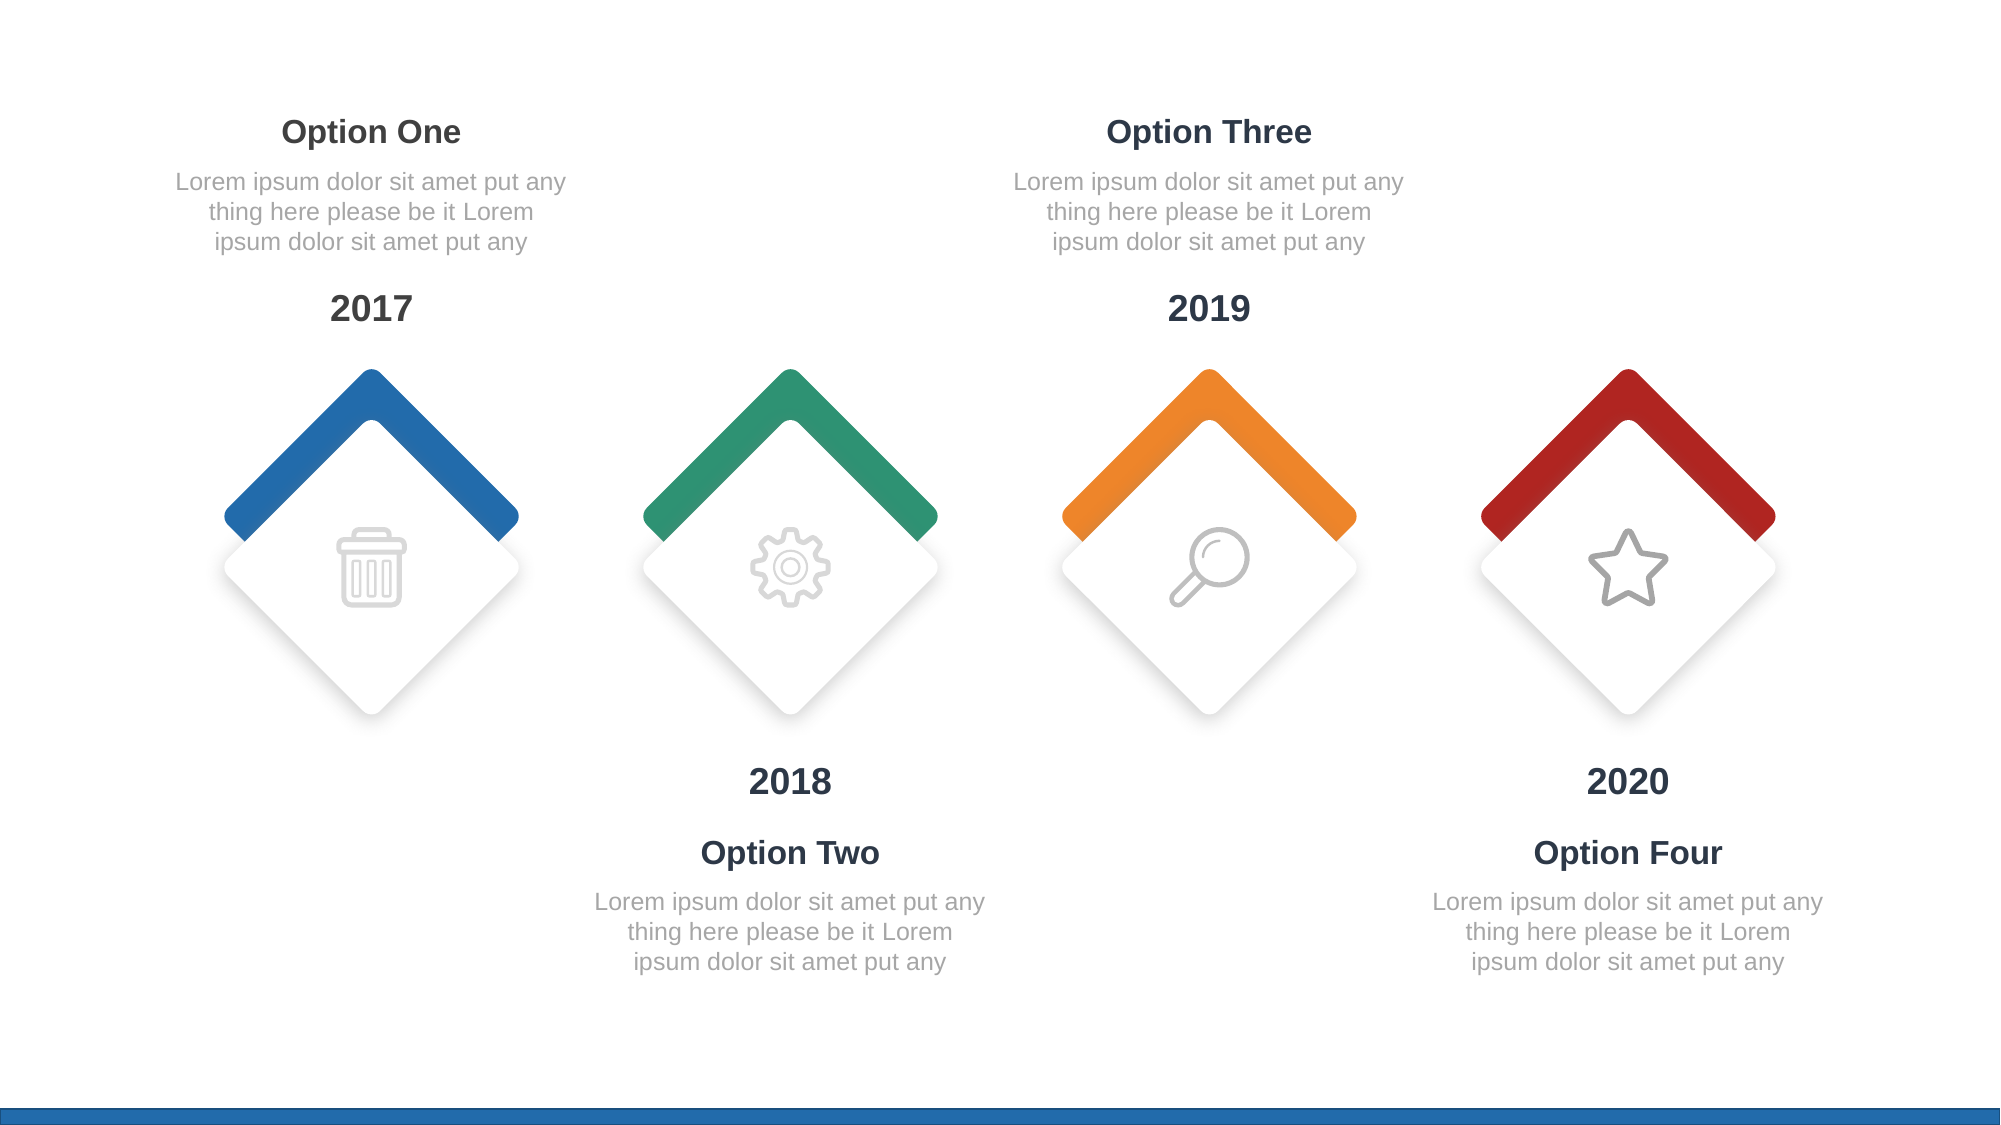

Option One
Lorem ipsum dolor sit amet put any thing here please be it Lorem ipsum dolor sit amet put any
Option Three
Lorem ipsum dolor sit amet put any thing here please be it Lorem ipsum dolor sit amet put any
2017
2019

2018
2020
Option Two
Lorem ipsum dolor sit amet put any thing here please be it Lorem ipsum dolor sit amet put any
Option Four
Lorem ipsum dolor sit amet put any thing here please be it Lorem ipsum dolor sit amet put any